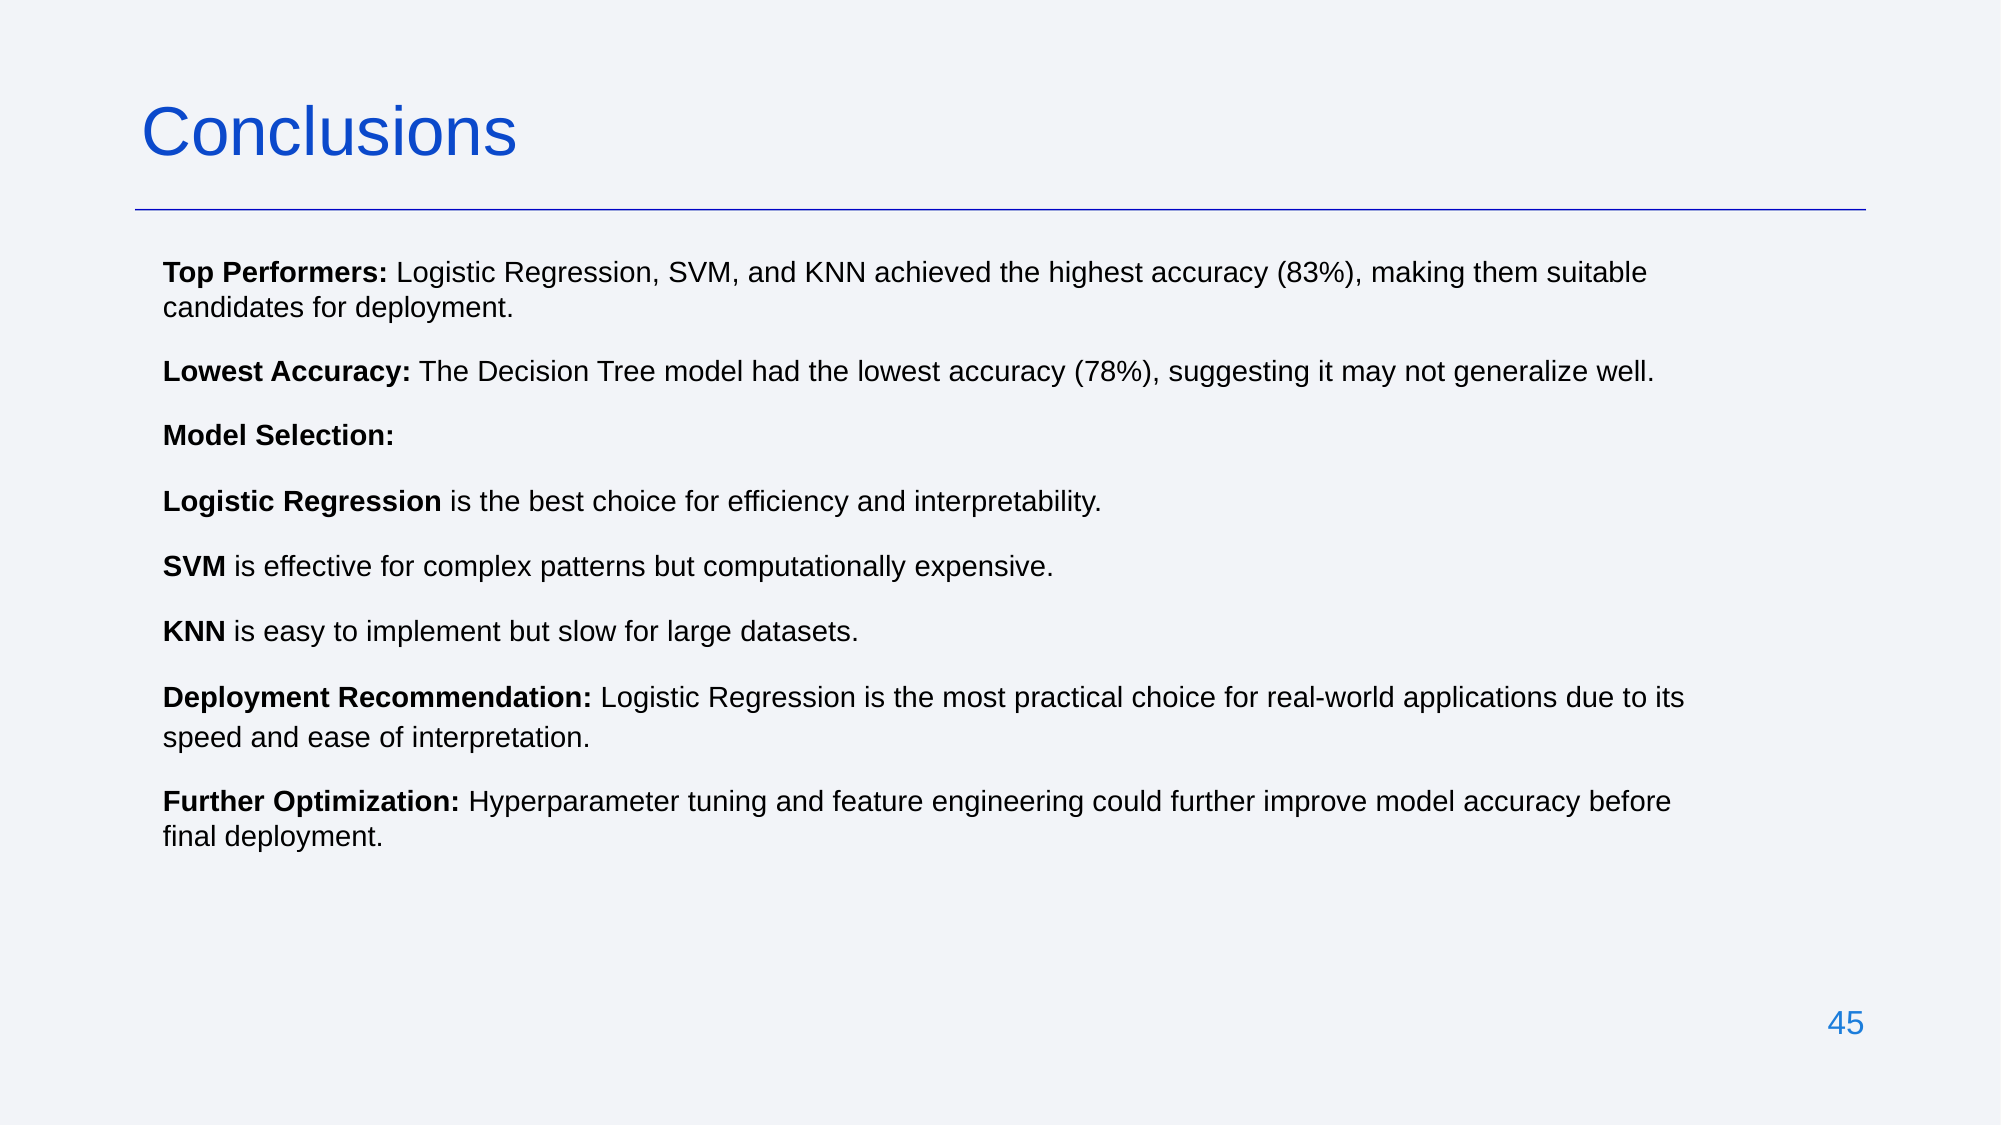

Conclusions
Top Performers: Logistic Regression, SVM, and KNN achieved the highest accuracy (83%), making them suitable candidates for deployment.
Lowest Accuracy: The Decision Tree model had the lowest accuracy (78%), suggesting it may not generalize well.
Model Selection:
Logistic Regression is the best choice for efficiency and interpretability.
SVM is effective for complex patterns but computationally expensive.
KNN is easy to implement but slow for large datasets.
Deployment Recommendation: Logistic Regression is the most practical choice for real-world applications due to its speed and ease of interpretation.
Further Optimization: Hyperparameter tuning and feature engineering could further improve model accuracy before final deployment.

45